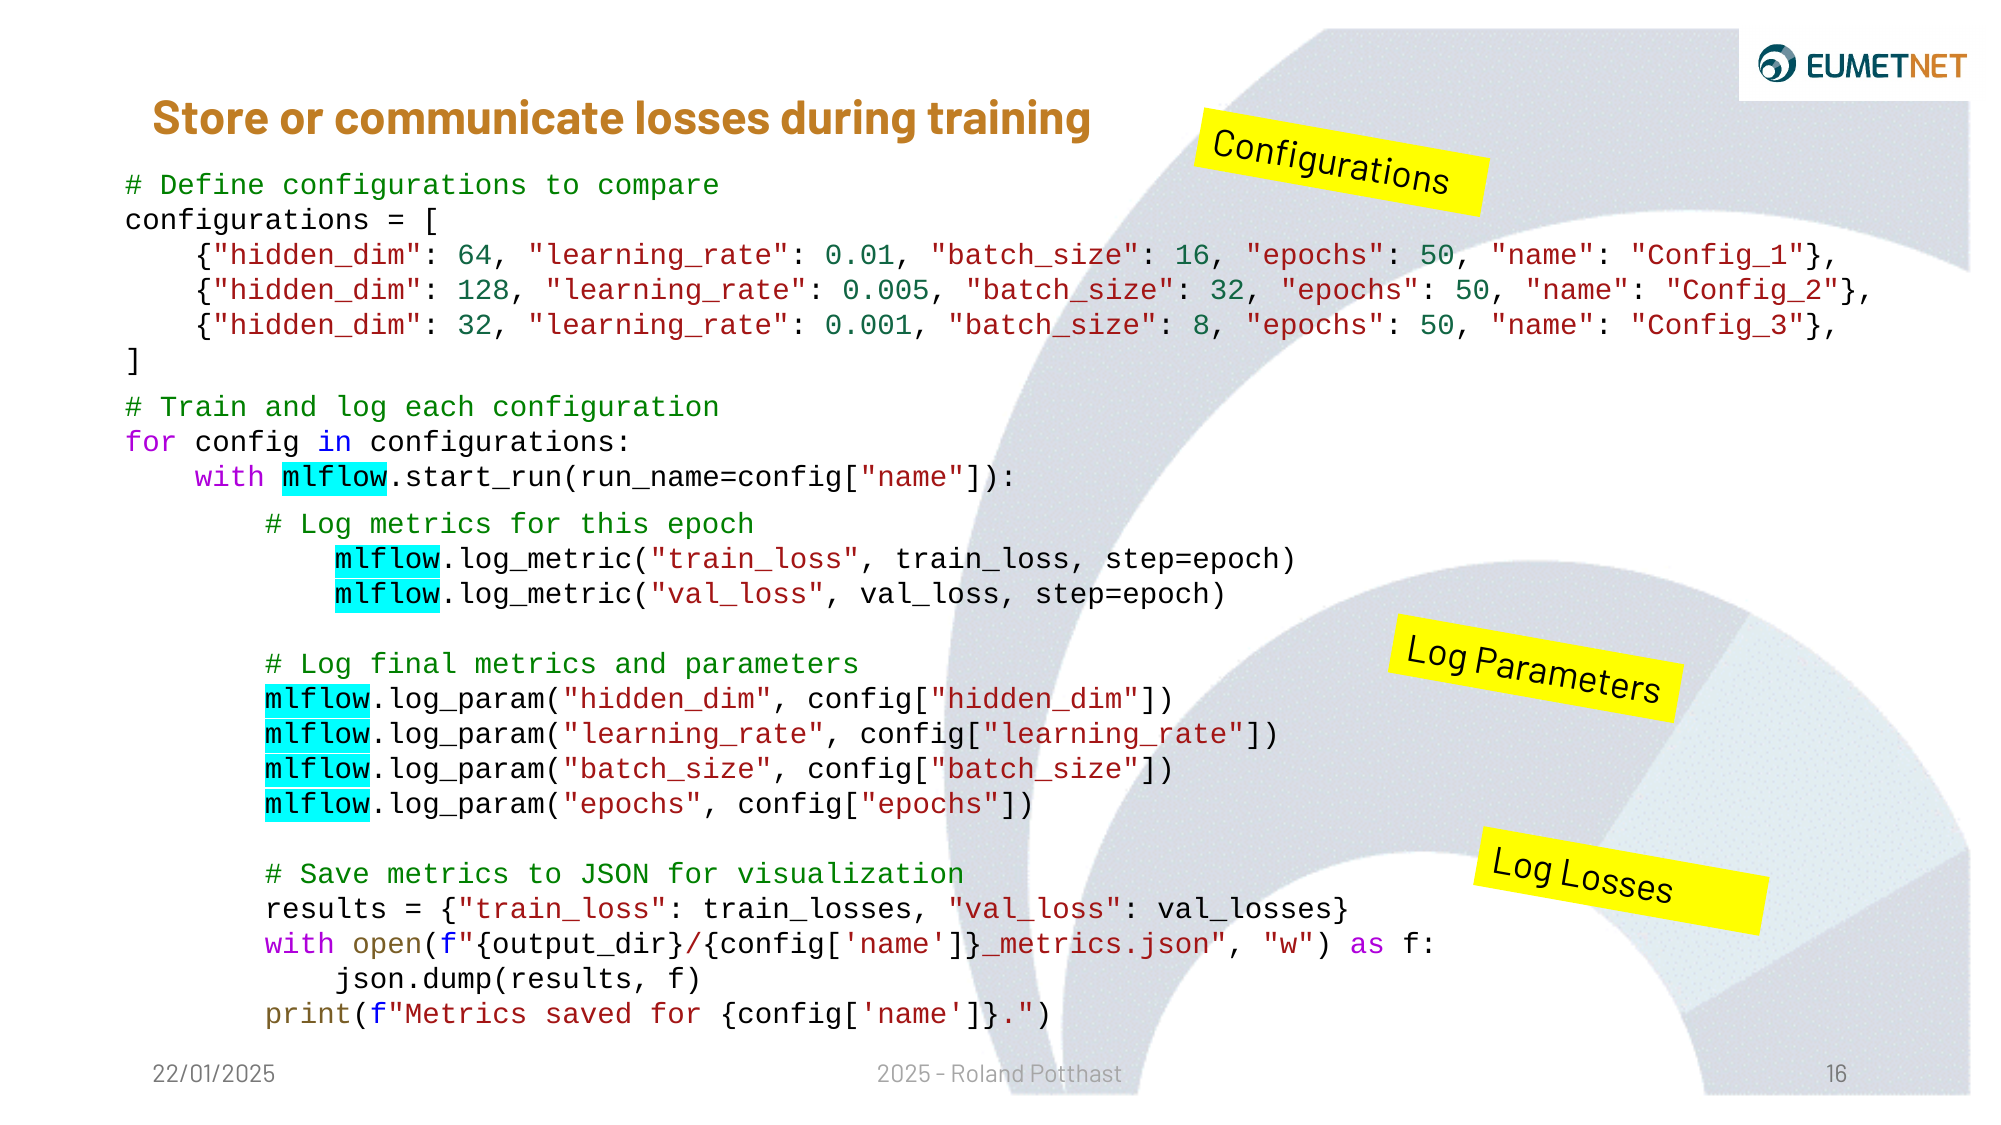

# Store or communicate losses during training
Configurations
# Define configurations to compare
configurations = [
    {"hidden_dim": 64, "learning_rate": 0.01, "batch_size": 16, "epochs": 50, "name": "Config_1"},
    {"hidden_dim": 128, "learning_rate": 0.005, "batch_size": 32, "epochs": 50, "name": "Config_2"},
    {"hidden_dim": 32, "learning_rate": 0.001, "batch_size": 8, "epochs": 50, "name": "Config_3"},
]

# Train and log each configuration
for config in configurations:
    with mlflow.start_run(run_name=config["name"]):
        # Log metrics for this epoch
            mlflow.log_metric("train_loss", train_loss, step=epoch)
            mlflow.log_metric("val_loss", val_loss, step=epoch)
        # Log final metrics and parameters
        mlflow.log_param("hidden_dim", config["hidden_dim"])
        mlflow.log_param("learning_rate", config["learning_rate"])
        mlflow.log_param("batch_size", config["batch_size"])
        mlflow.log_param("epochs", config["epochs"])
        # Save metrics to JSON for visualization
        results = {"train_loss": train_losses, "val_loss": val_losses}
        with open(f"{output_dir}/{config['name']}_metrics.json", "w") as f:
            json.dump(results, f)
        print(f"Metrics saved for {config['name']}.")
Log Parameters
Log Losses
22/01/2025
2025 - Roland Potthast
16